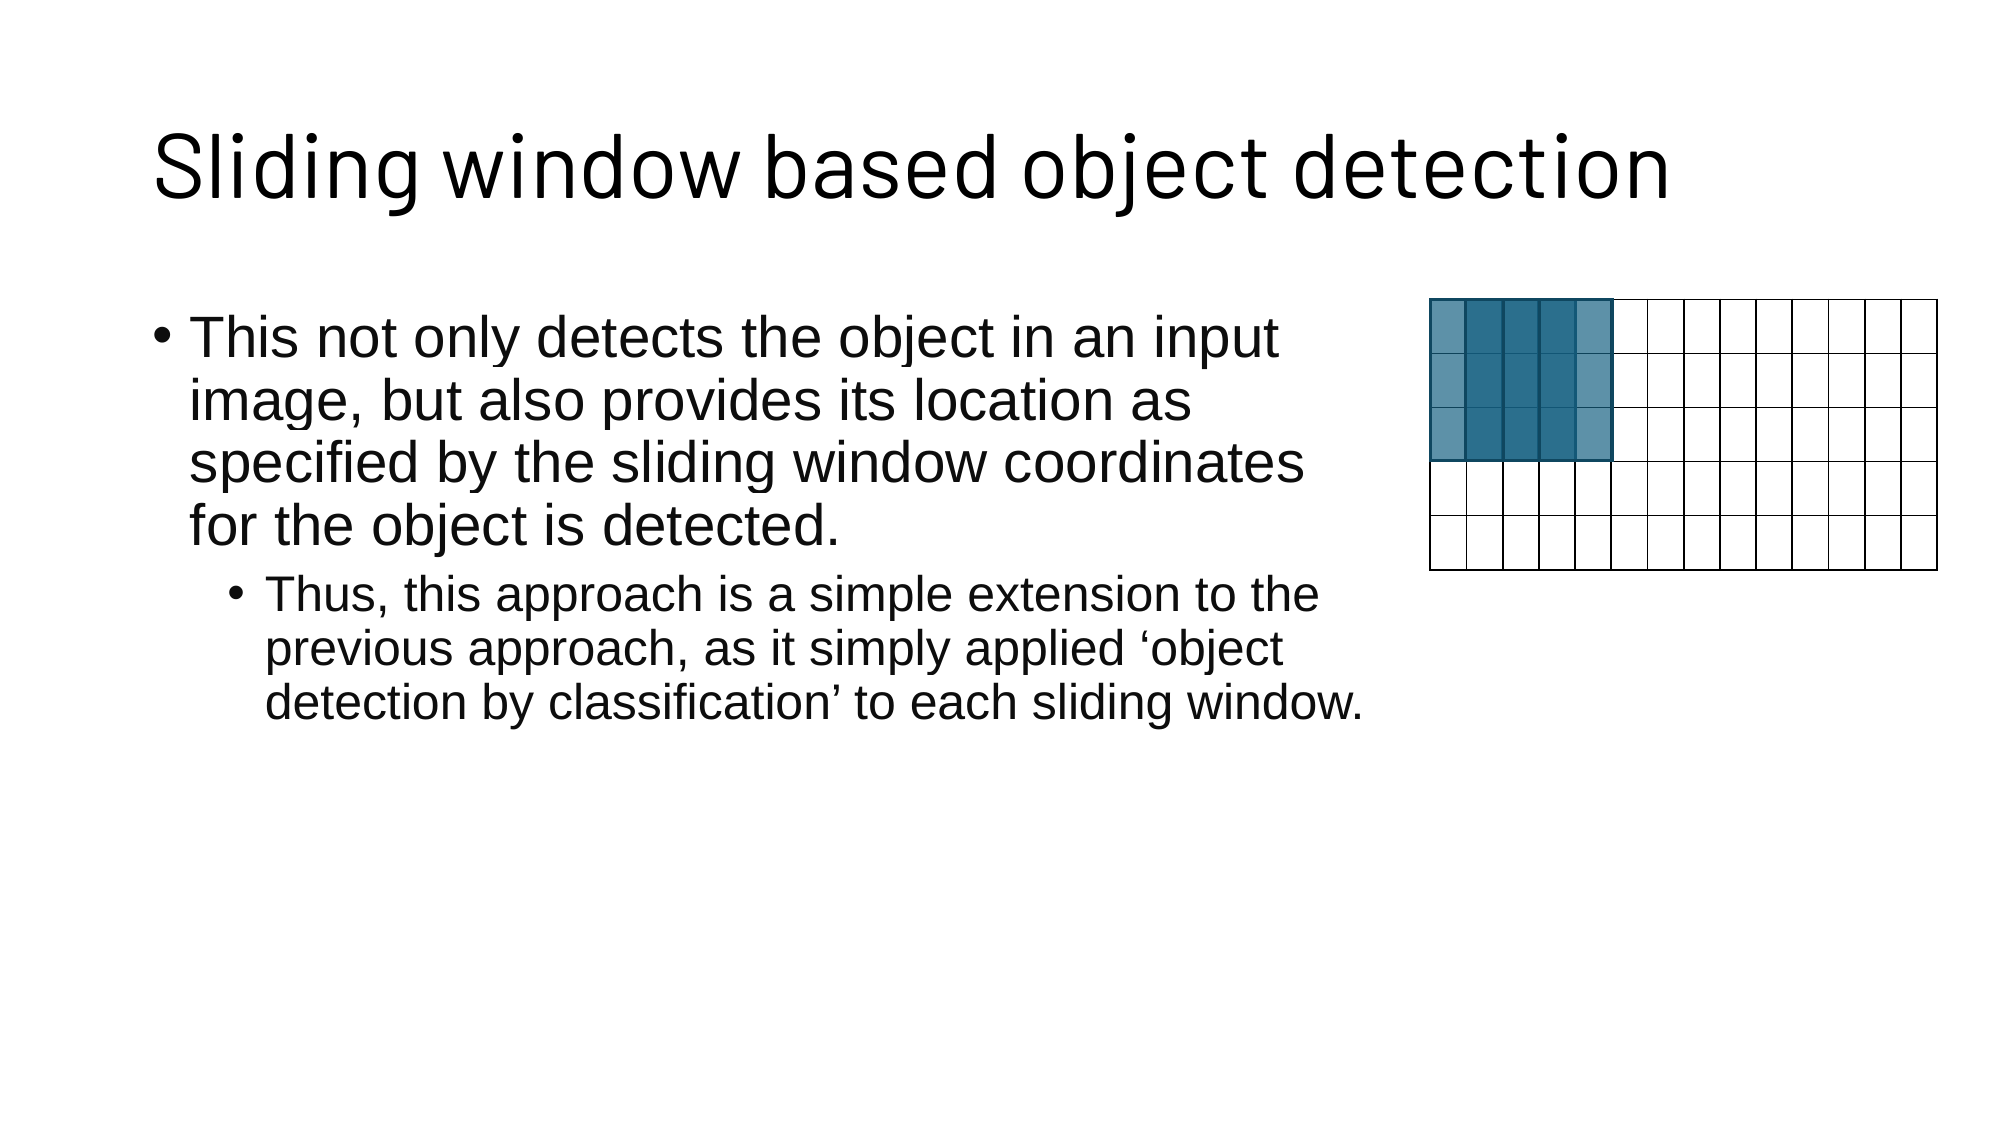

# Sliding window based object detection
This not only detects the object in an input image, but also provides its location as specified by the sliding window coordinates for the object is detected.
Thus, this approach is a simple extension to the previous approach, as it simply applied ‘object detection by classification’ to each sliding window.

|  |  |  |  |  |  |  |  |  |  |  |  |  |  |
| --- | --- | --- | --- | --- | --- | --- | --- | --- | --- | --- | --- | --- | --- |
|  |  |  |  |  |  |  |  |  |  |  |  |  |  |
|  |  |  |  |  |  |  |  |  |  |  |  |  |  |
|  |  |  |  |  |  |  |  |  |  |  |  |  |  |
|  |  |  |  |  |  |  |  |  |  |  |  |  |  |